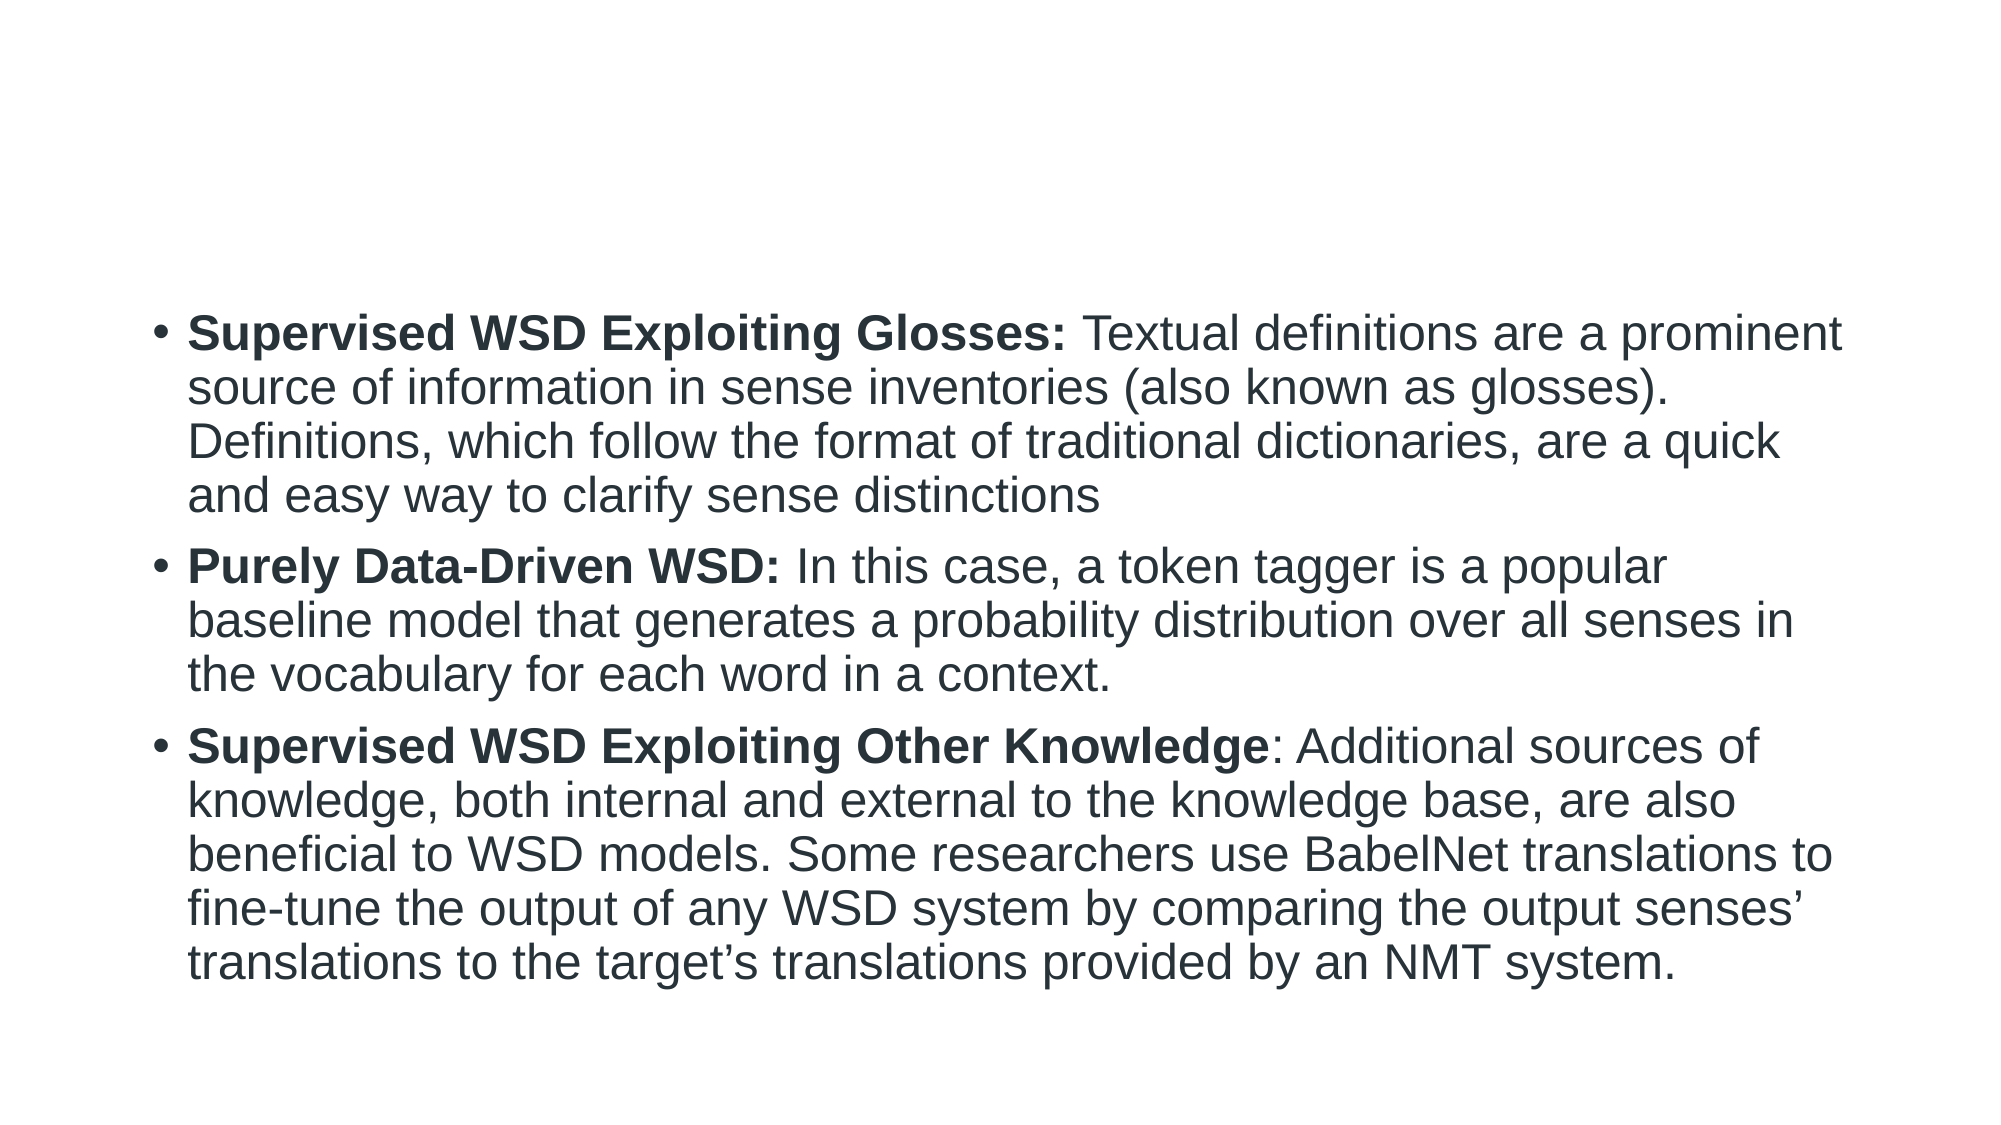

#
Supervised WSD Exploiting Glosses: Textual definitions are a prominent source of information in sense inventories (also known as glosses). Definitions, which follow the format of traditional dictionaries, are a quick and easy way to clarify sense distinctions
Purely Data-Driven WSD: In this case, a token tagger is a popular baseline model that generates a probability distribution over all senses in the vocabulary for each word in a context.
Supervised WSD Exploiting Other Knowledge: Additional sources of knowledge, both internal and external to the knowledge base, are also beneficial to WSD models. Some researchers use BabelNet translations to fine-tune the output of any WSD system by comparing the output senses’ translations to the target’s translations provided by an NMT system.